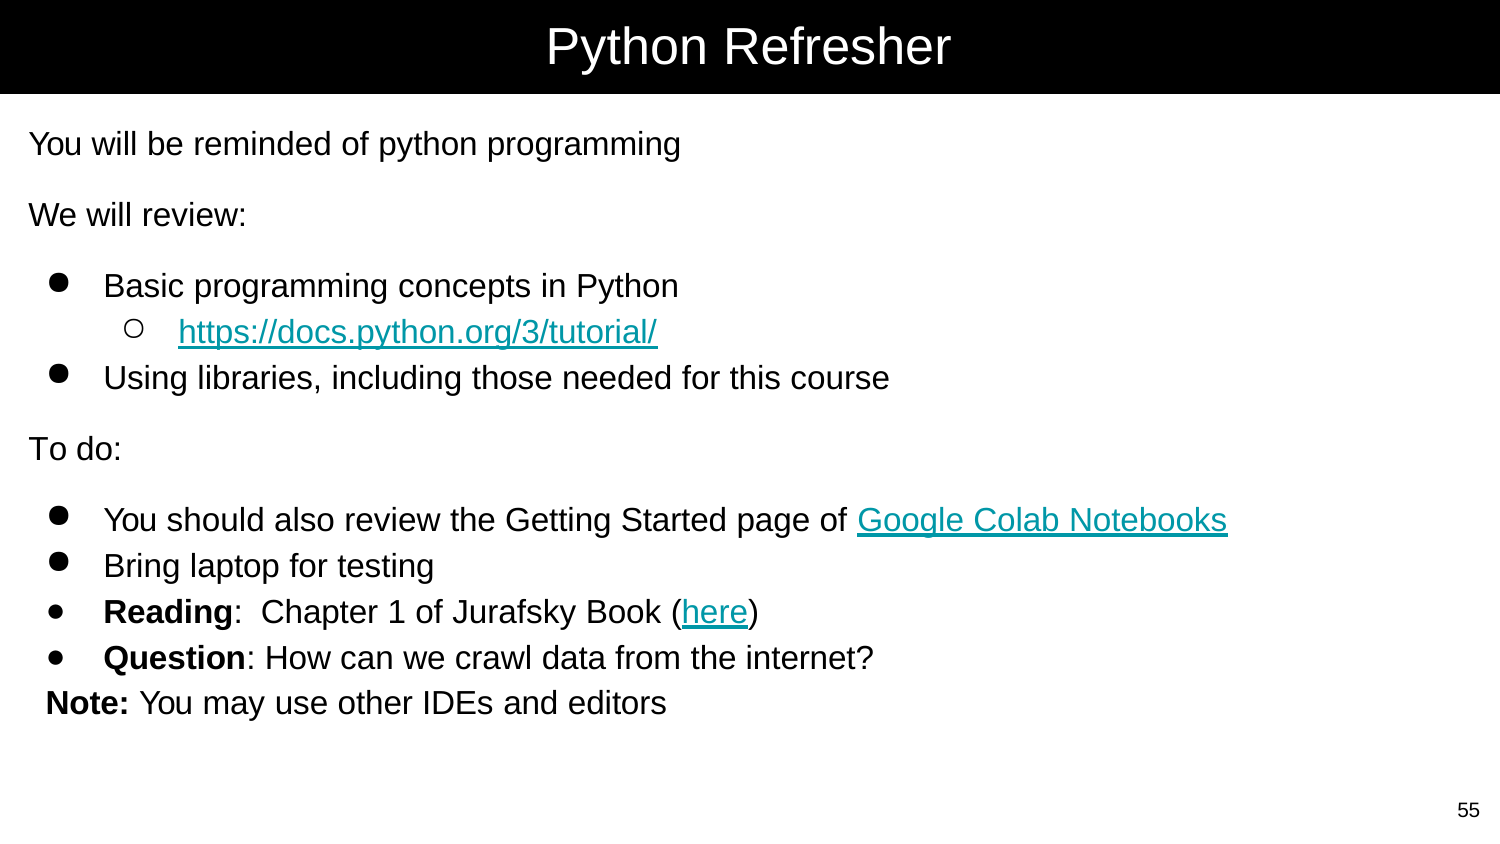

# Python Refresher
You will be reminded of python programming
We will review:
Basic programming concepts in Python
https://docs.python.org/3/tutorial/
Using libraries, including those needed for this course
To do:
You should also review the Getting Started page of Google Colab Notebooks
Bring laptop for testing
Reading: Chapter 1 of Jurafsky Book (here)
Question: How can we crawl data from the internet?
Note: You may use other IDEs and editors
55